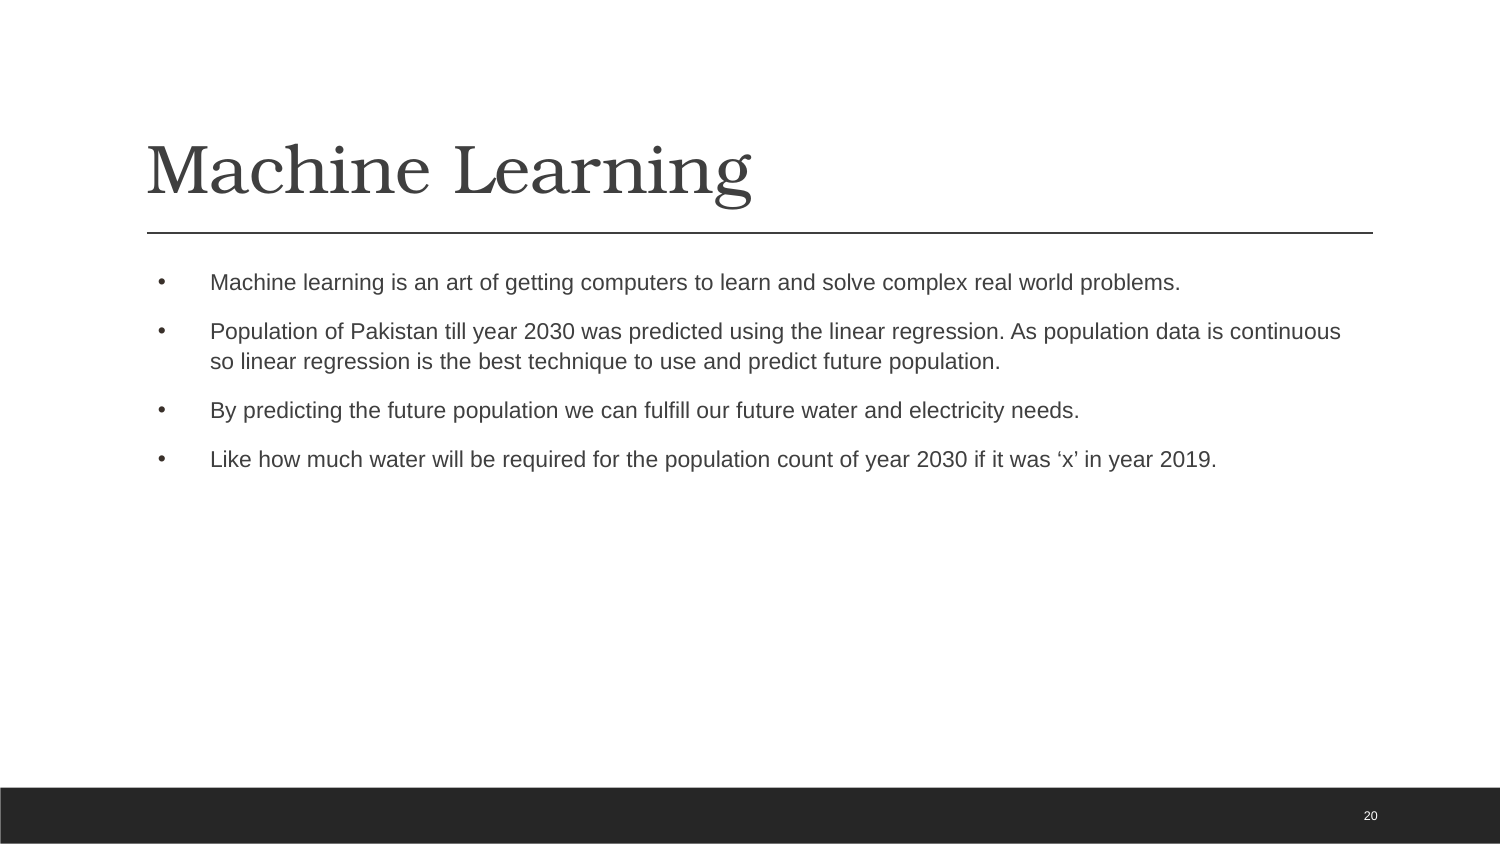

# Machine Learning
Machine learning is an art of getting computers to learn and solve complex real world problems.
Population of Pakistan till year 2030 was predicted using the linear regression. As population data is continuous so linear regression is the best technique to use and predict future population.
By predicting the future population we can fulfill our future water and electricity needs.
Like how much water will be required for the population count of year 2030 if it was ‘x’ in year 2019.
20